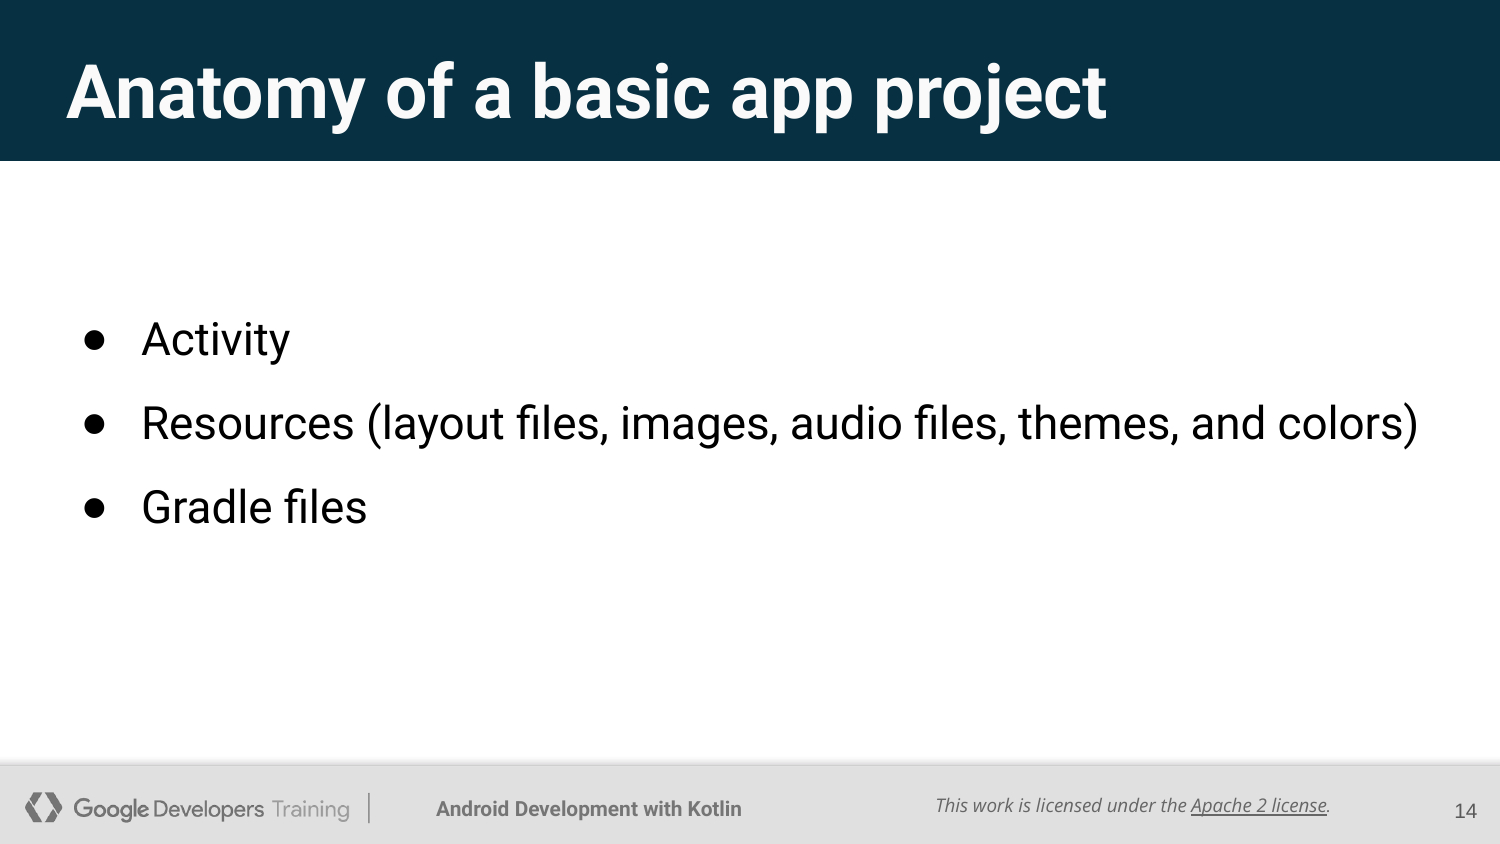

# Anatomy of a basic app project
Activity
Resources (layout files, images, audio files, themes, and colors)
Gradle files
14